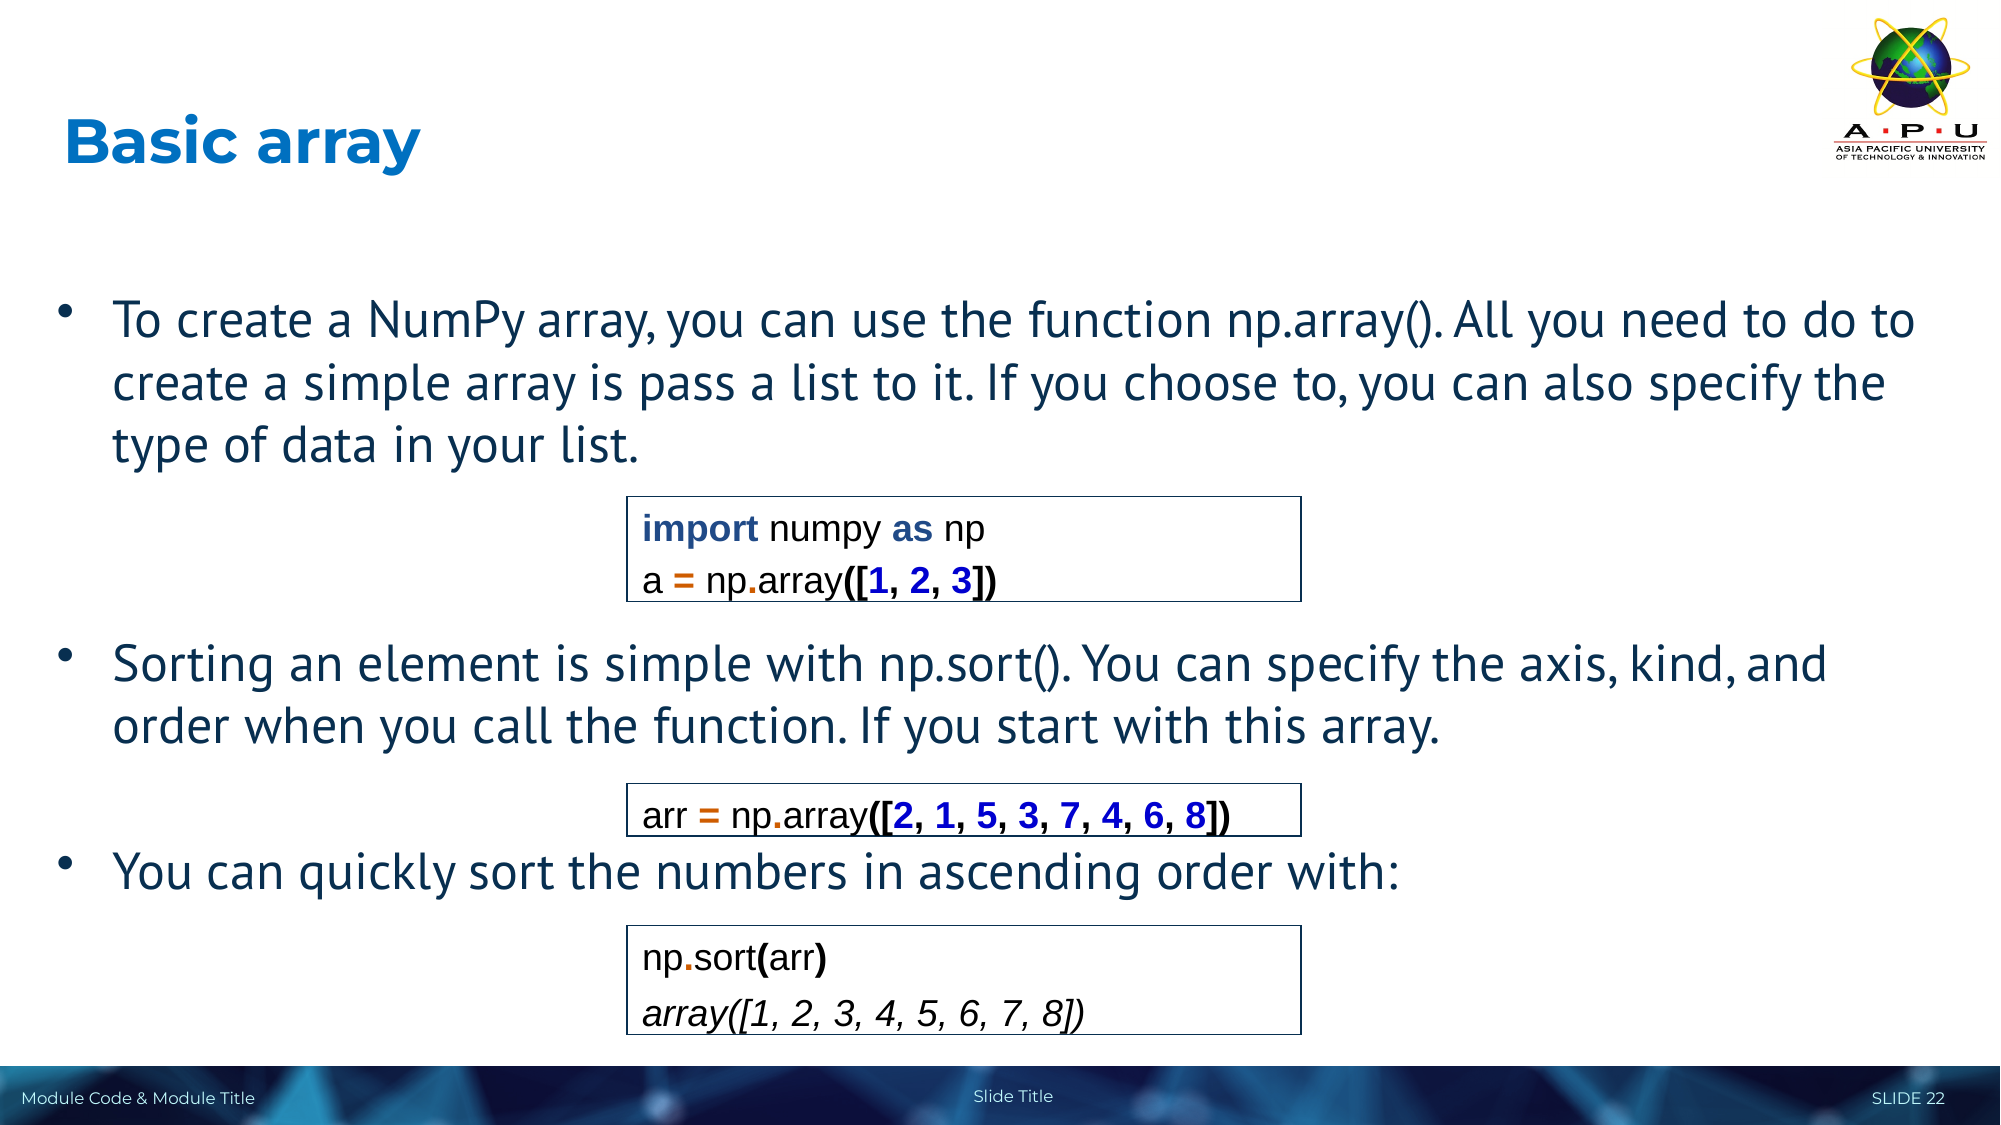

# Basic array
To create a NumPy array, you can use the function np.array(). All you need to do to create a simple array is pass a list to it. If you choose to, you can also specify the type of data in your list.

Sorting an element is simple with np.sort(). You can specify the axis, kind, and order when you call the function. If you start with this array.

You can quickly sort the numbers in ascending order with:
import numpy as np
a = np.array([1, 2, 3])
arr = np.array([2, 1, 5, 3, 7, 4, 6, 8])
np.sort(arr)
array([1, 2, 3, 4, 5, 6, 7, 8])